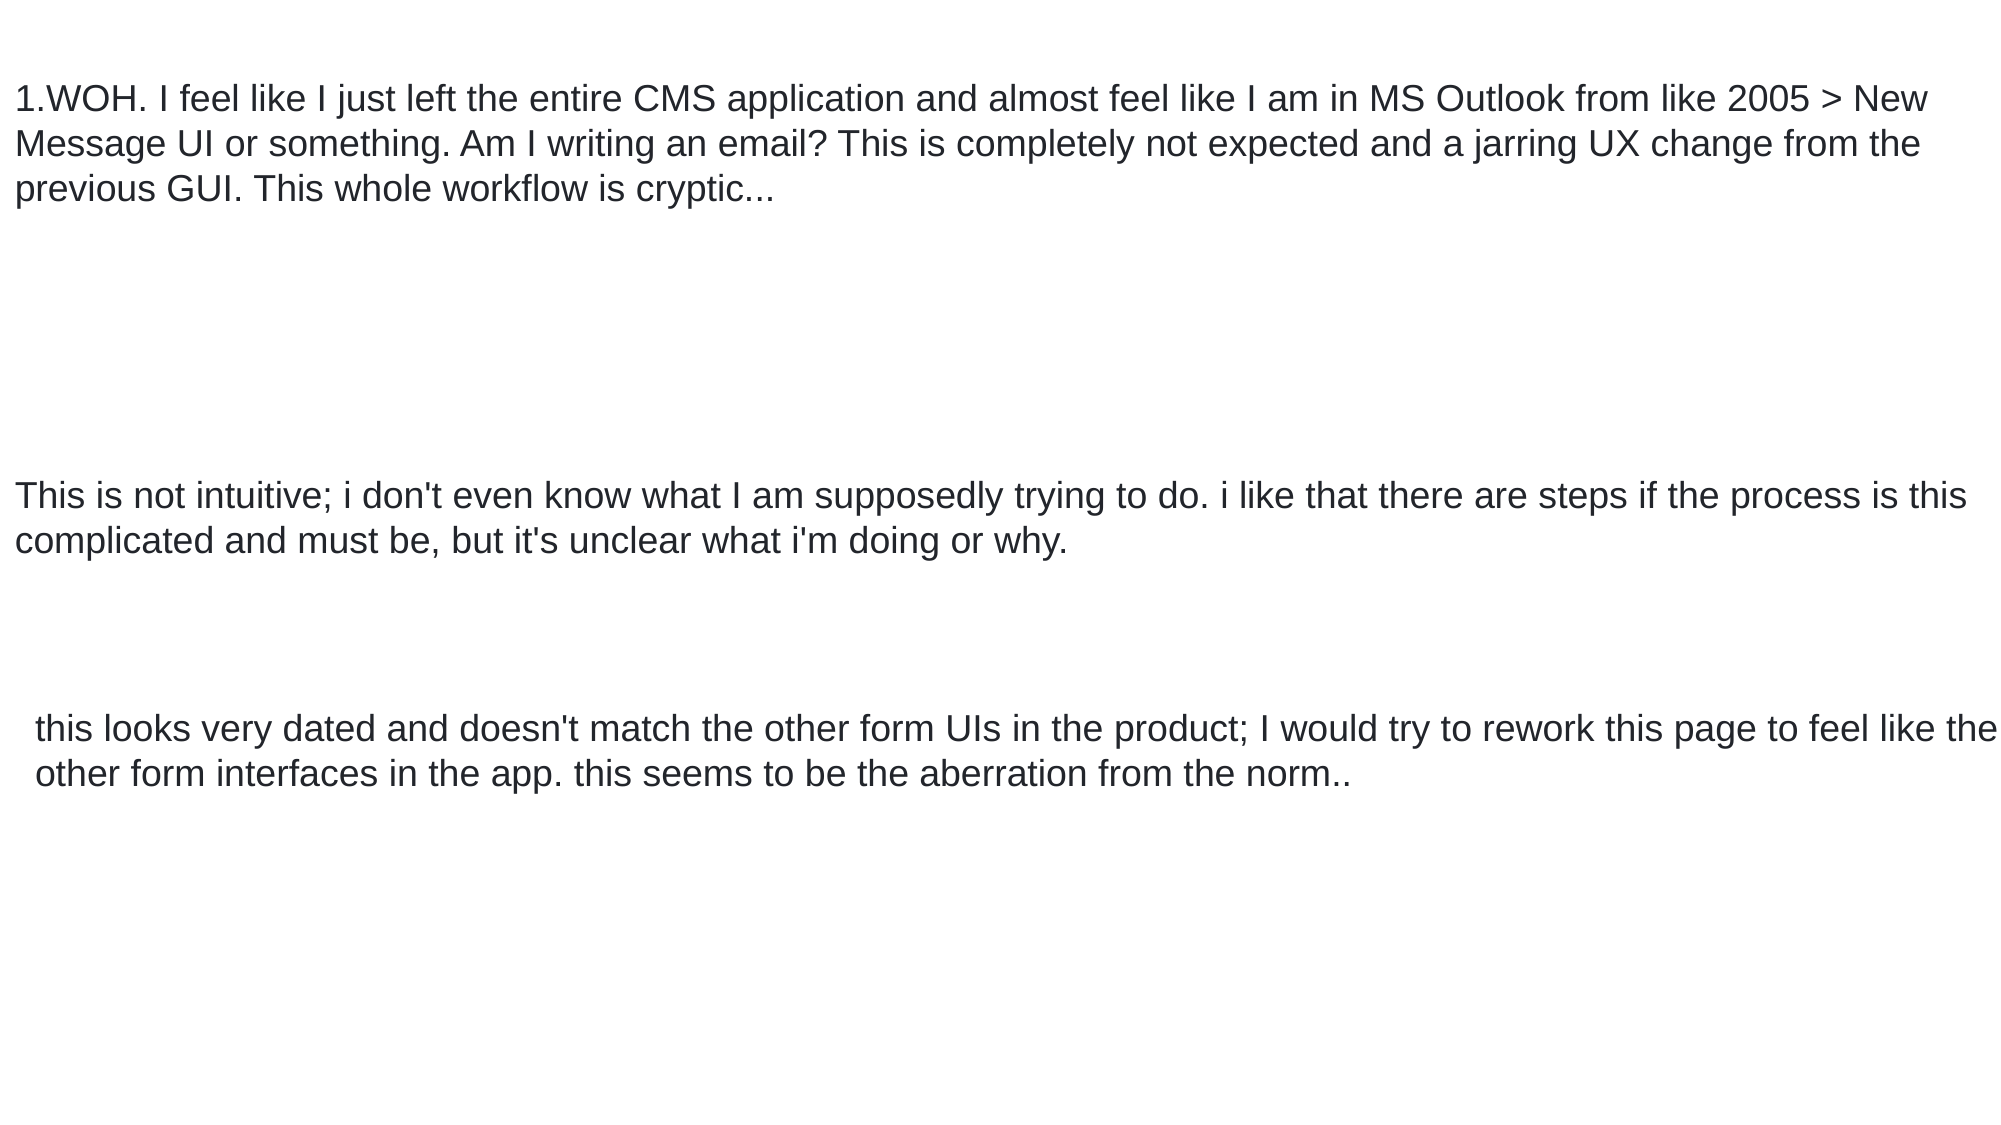

WOH. I feel like I just left the entire CMS application and almost feel like I am in MS Outlook from like 2005 > New Message UI or something. Am I writing an email? This is completely not expected and a jarring UX change from the previous GUI. This whole workflow is cryptic...
EL

This is not intuitive; i don't even know what I am supposedly trying to do. i like that there are steps if the process is this complicated and must be, but it's unclear what i'm doing or why.
this looks very dated and doesn't match the other form UIs in the product; I would try to rework this page to feel like the other form interfaces in the app. this seems to be the aberration from the norm..